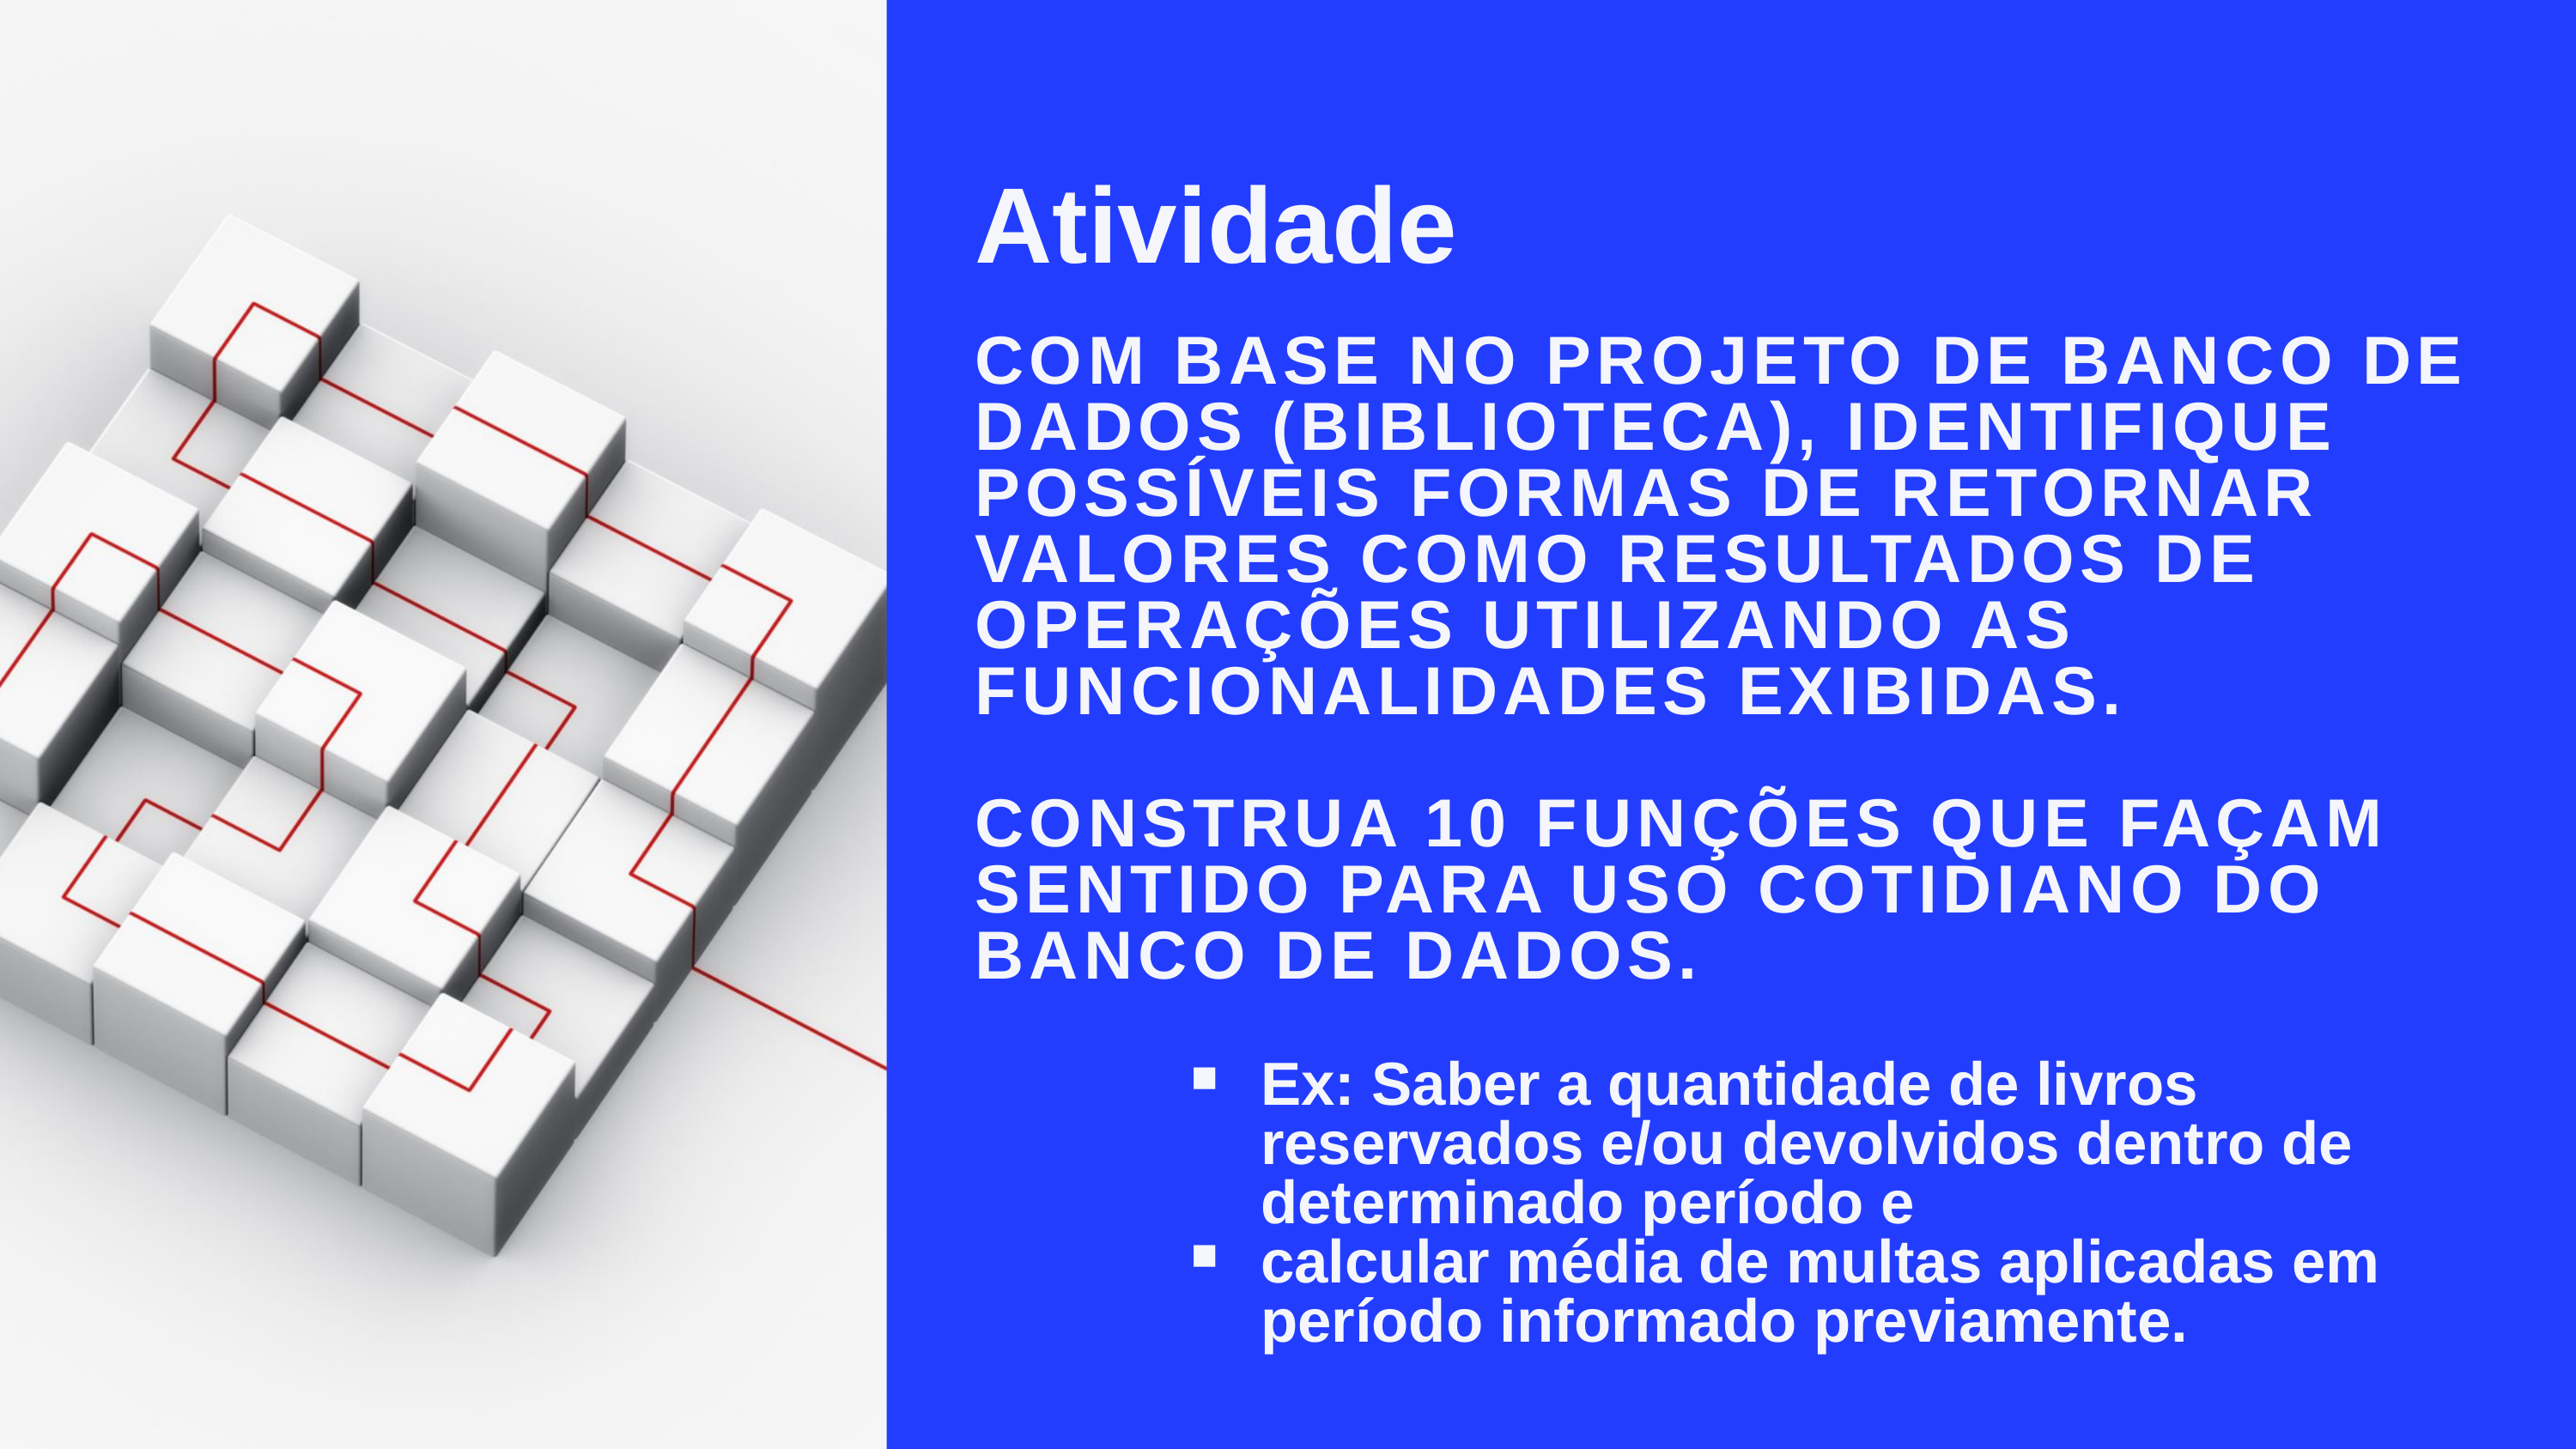

Atividade
COM BASE NO PROJETO DE BANCO DE DADOS (BIBLIOTECA), IDENTIFIQUE POSSÍVEIS FORMAS DE RETORNAR VALORES COMO RESULTADOS DE OPERAÇÕES UTILIZANDO AS FUNCIONALIDADES EXIBIDAS.

CONSTRUA 10 FUNÇÕES QUE FAÇAM SENTIDO PARA USO COTIDIANO DO BANCO DE DADOS.

Ex: Saber a quantidade de livros reservados e/ou devolvidos dentro de determinado período e
calcular média de multas aplicadas em período informado previamente.